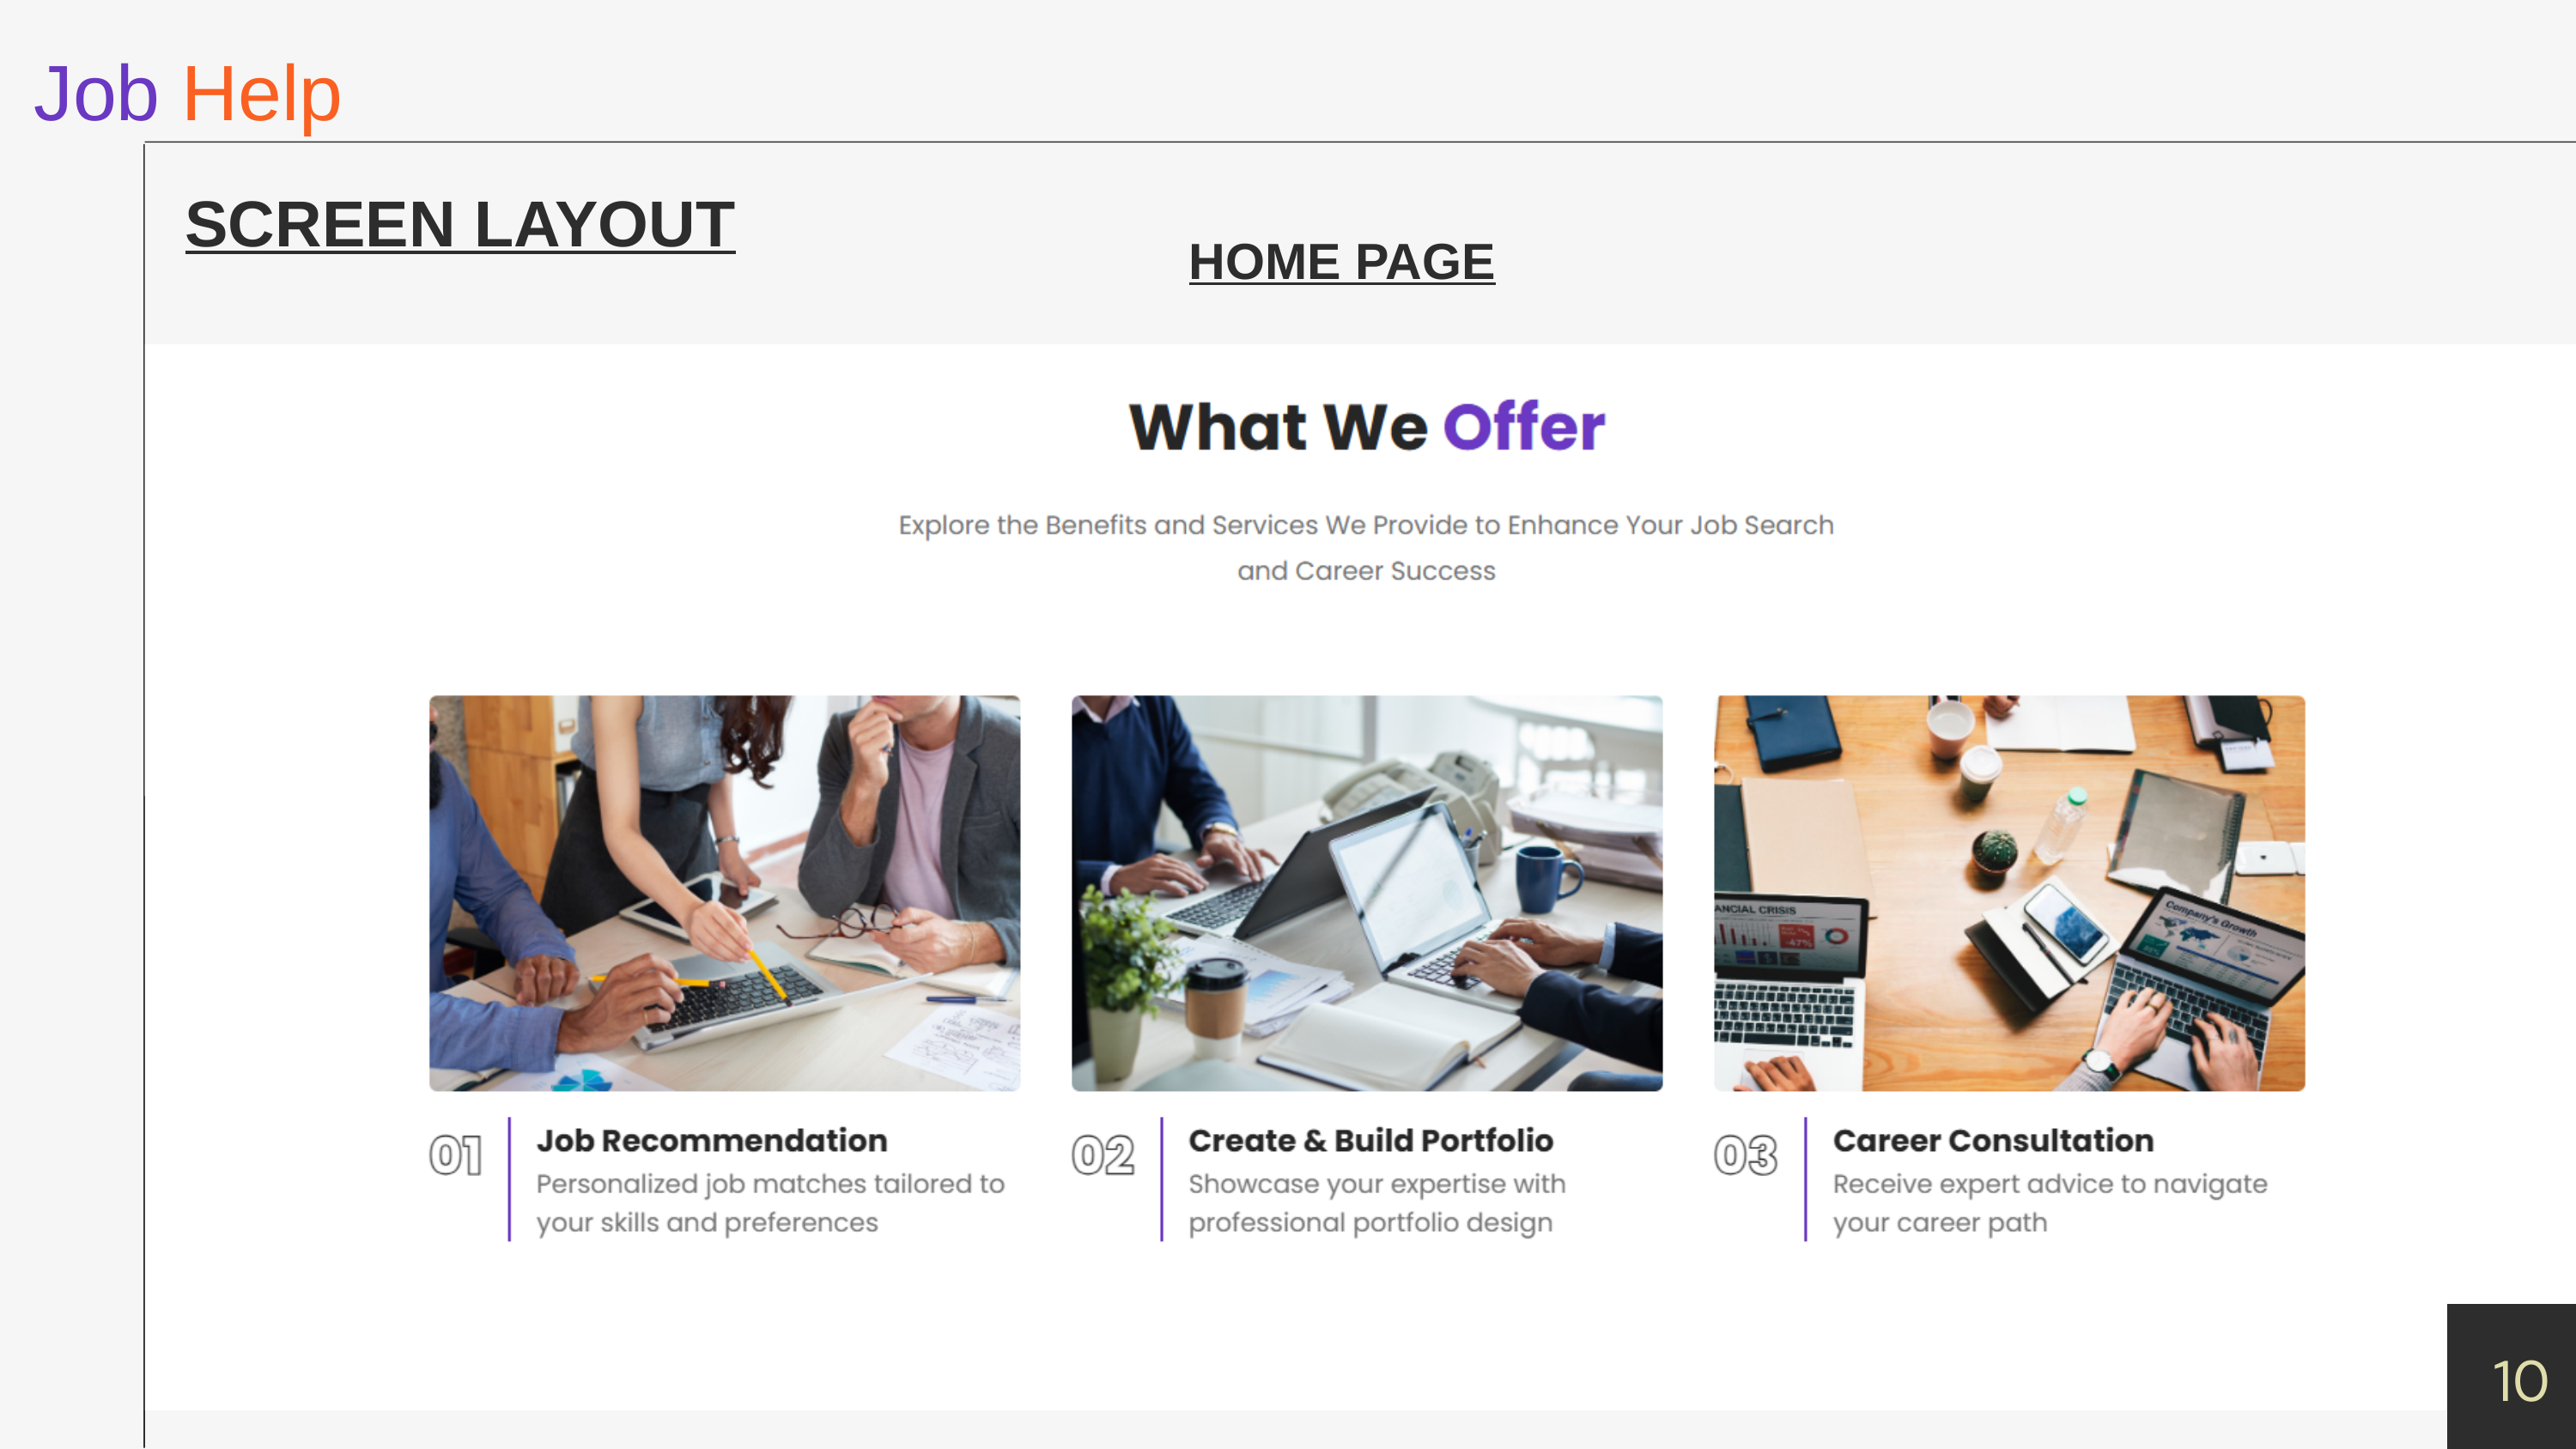

Job Help

SCREEN LAYOUT
HOME PAGE

10